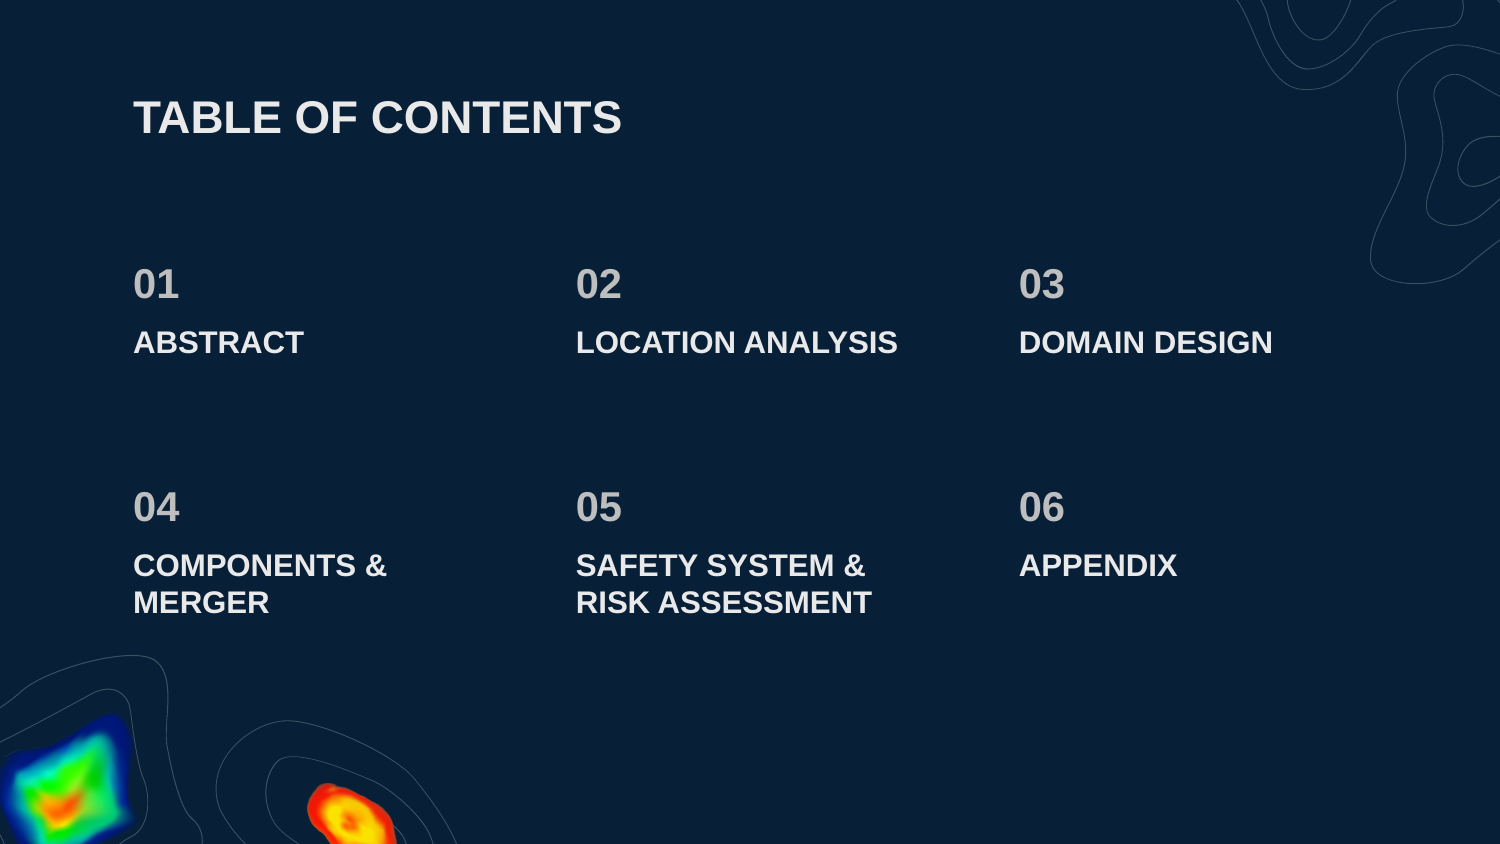

# TABLE OF CONTENTS
01
02
03
ABSTRACT
LOCATION ANALYSIS
DOMAIN DESIGN
04
05
06
COMPONENTS & MERGER
SAFETY SYSTEM & RISK ASSESSMENT
APPENDIX